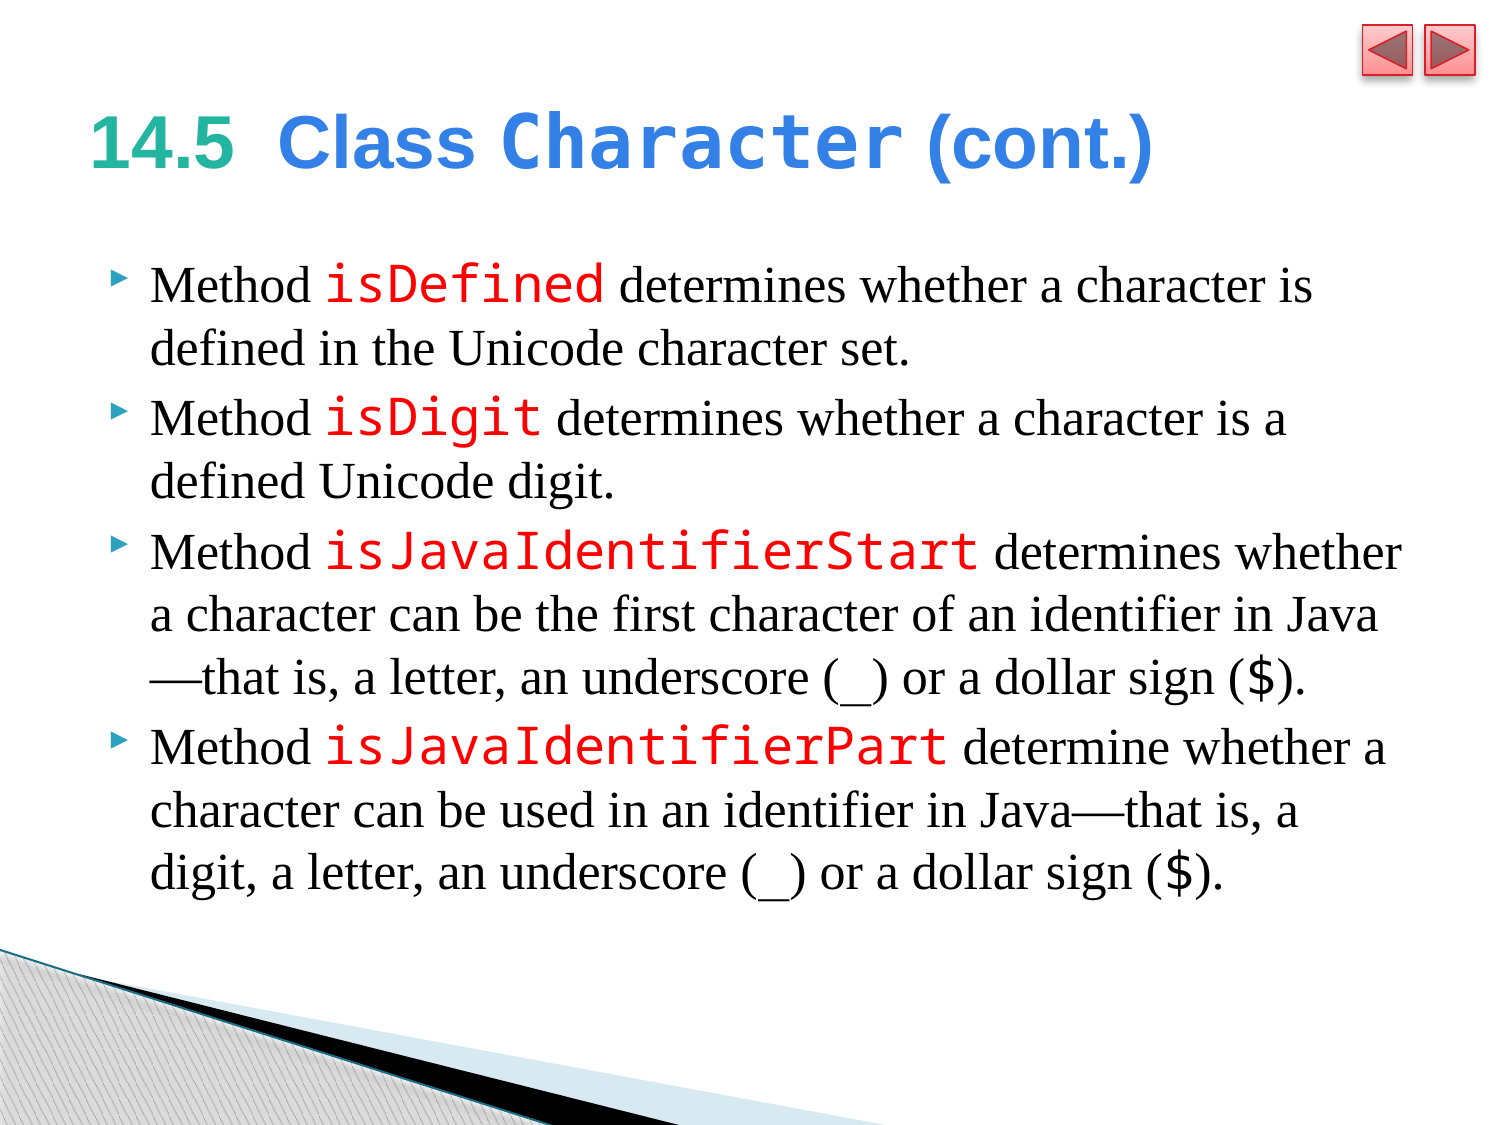

# 14.5  Class Character (cont.)
Method isDefined determines whether a character is defined in the Unicode character set.
Method isDigit determines whether a character is a defined Unicode digit.
Method isJavaIdentifierStart determines whether a character can be the first character of an identifier in Java—that is, a letter, an underscore (_) or a dollar sign ($).
Method isJavaIdentifierPart determine whether a character can be used in an identifier in Java—that is, a digit, a letter, an underscore (_) or a dollar sign ($).